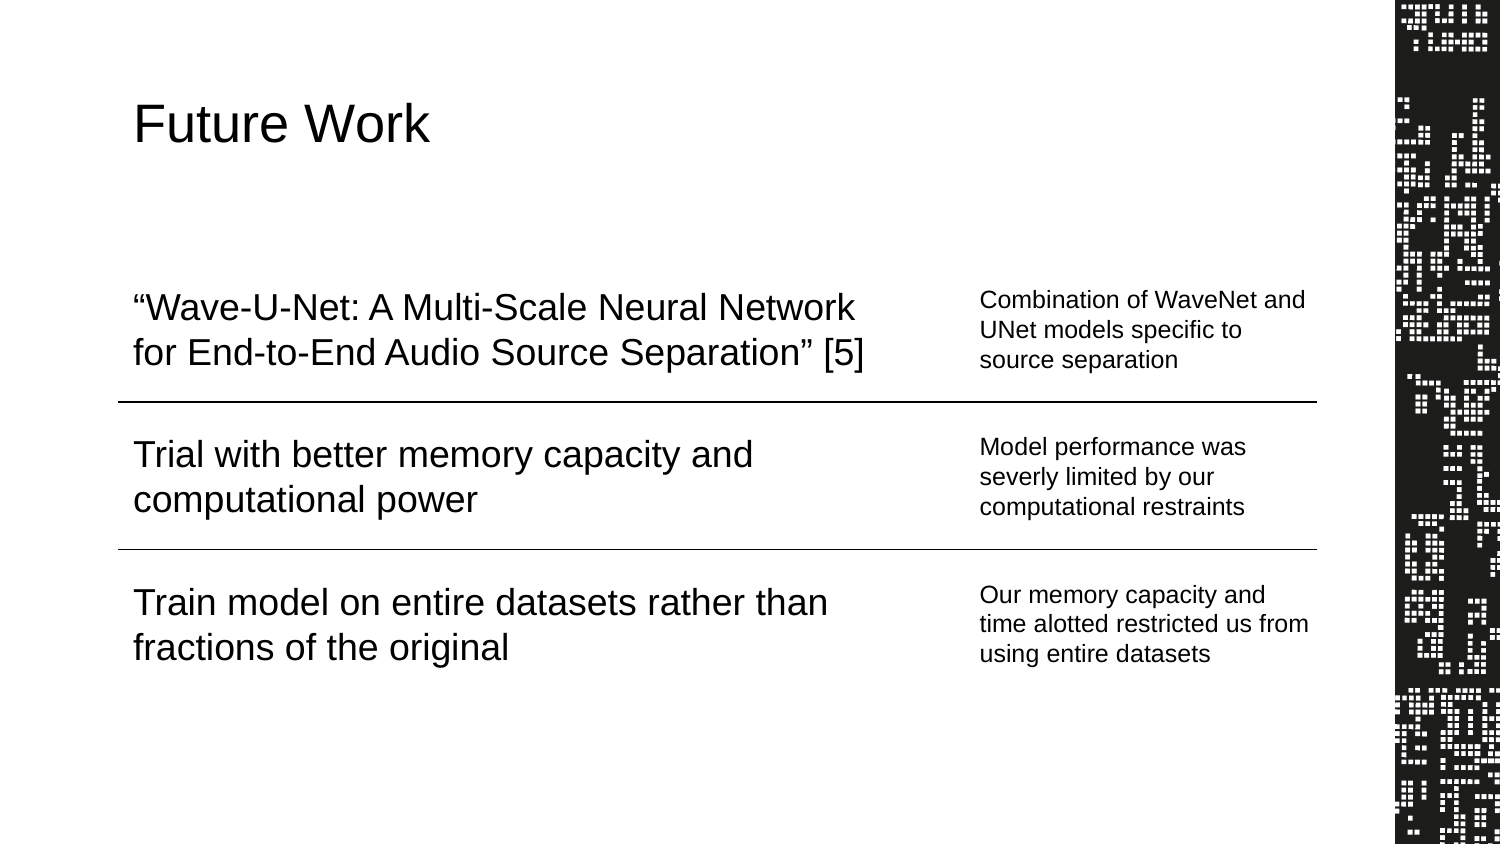

# Future Work
Combination of WaveNet and UNet models specific to source separation
“Wave-U-Net: A Multi-Scale Neural Network for End-to-End Audio Source Separation” [5]
Model performance was severly limited by our computational restraints
Trial with better memory capacity and computational power
Our memory capacity and time alotted restricted us from using entire datasets
Train model on entire datasets rather than fractions of the original